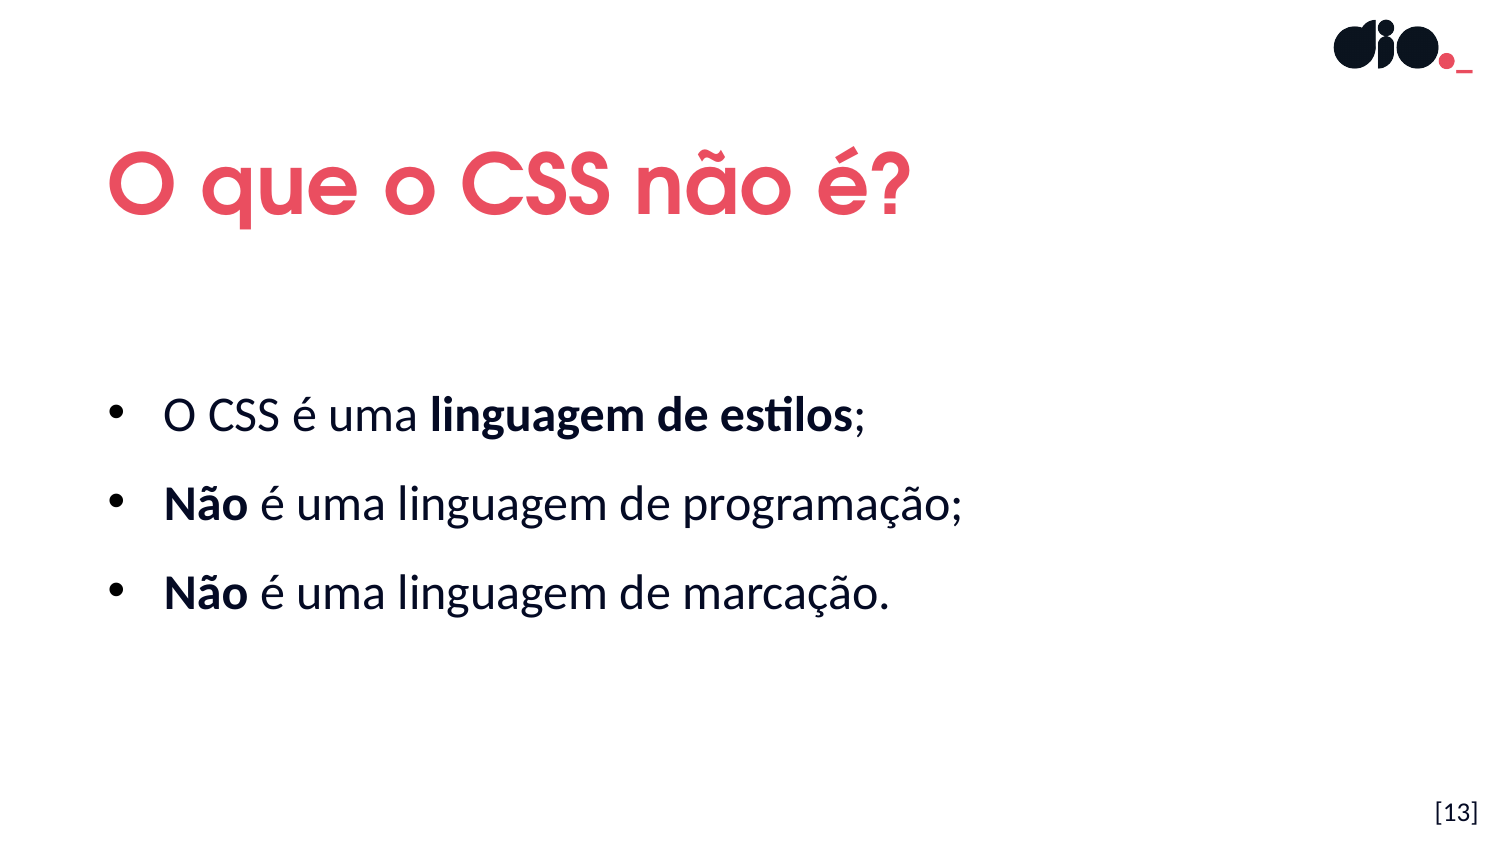

O que o CSS não é?
O CSS é uma linguagem de estilos;
Não é uma linguagem de programação;
Não é uma linguagem de marcação.
[13]